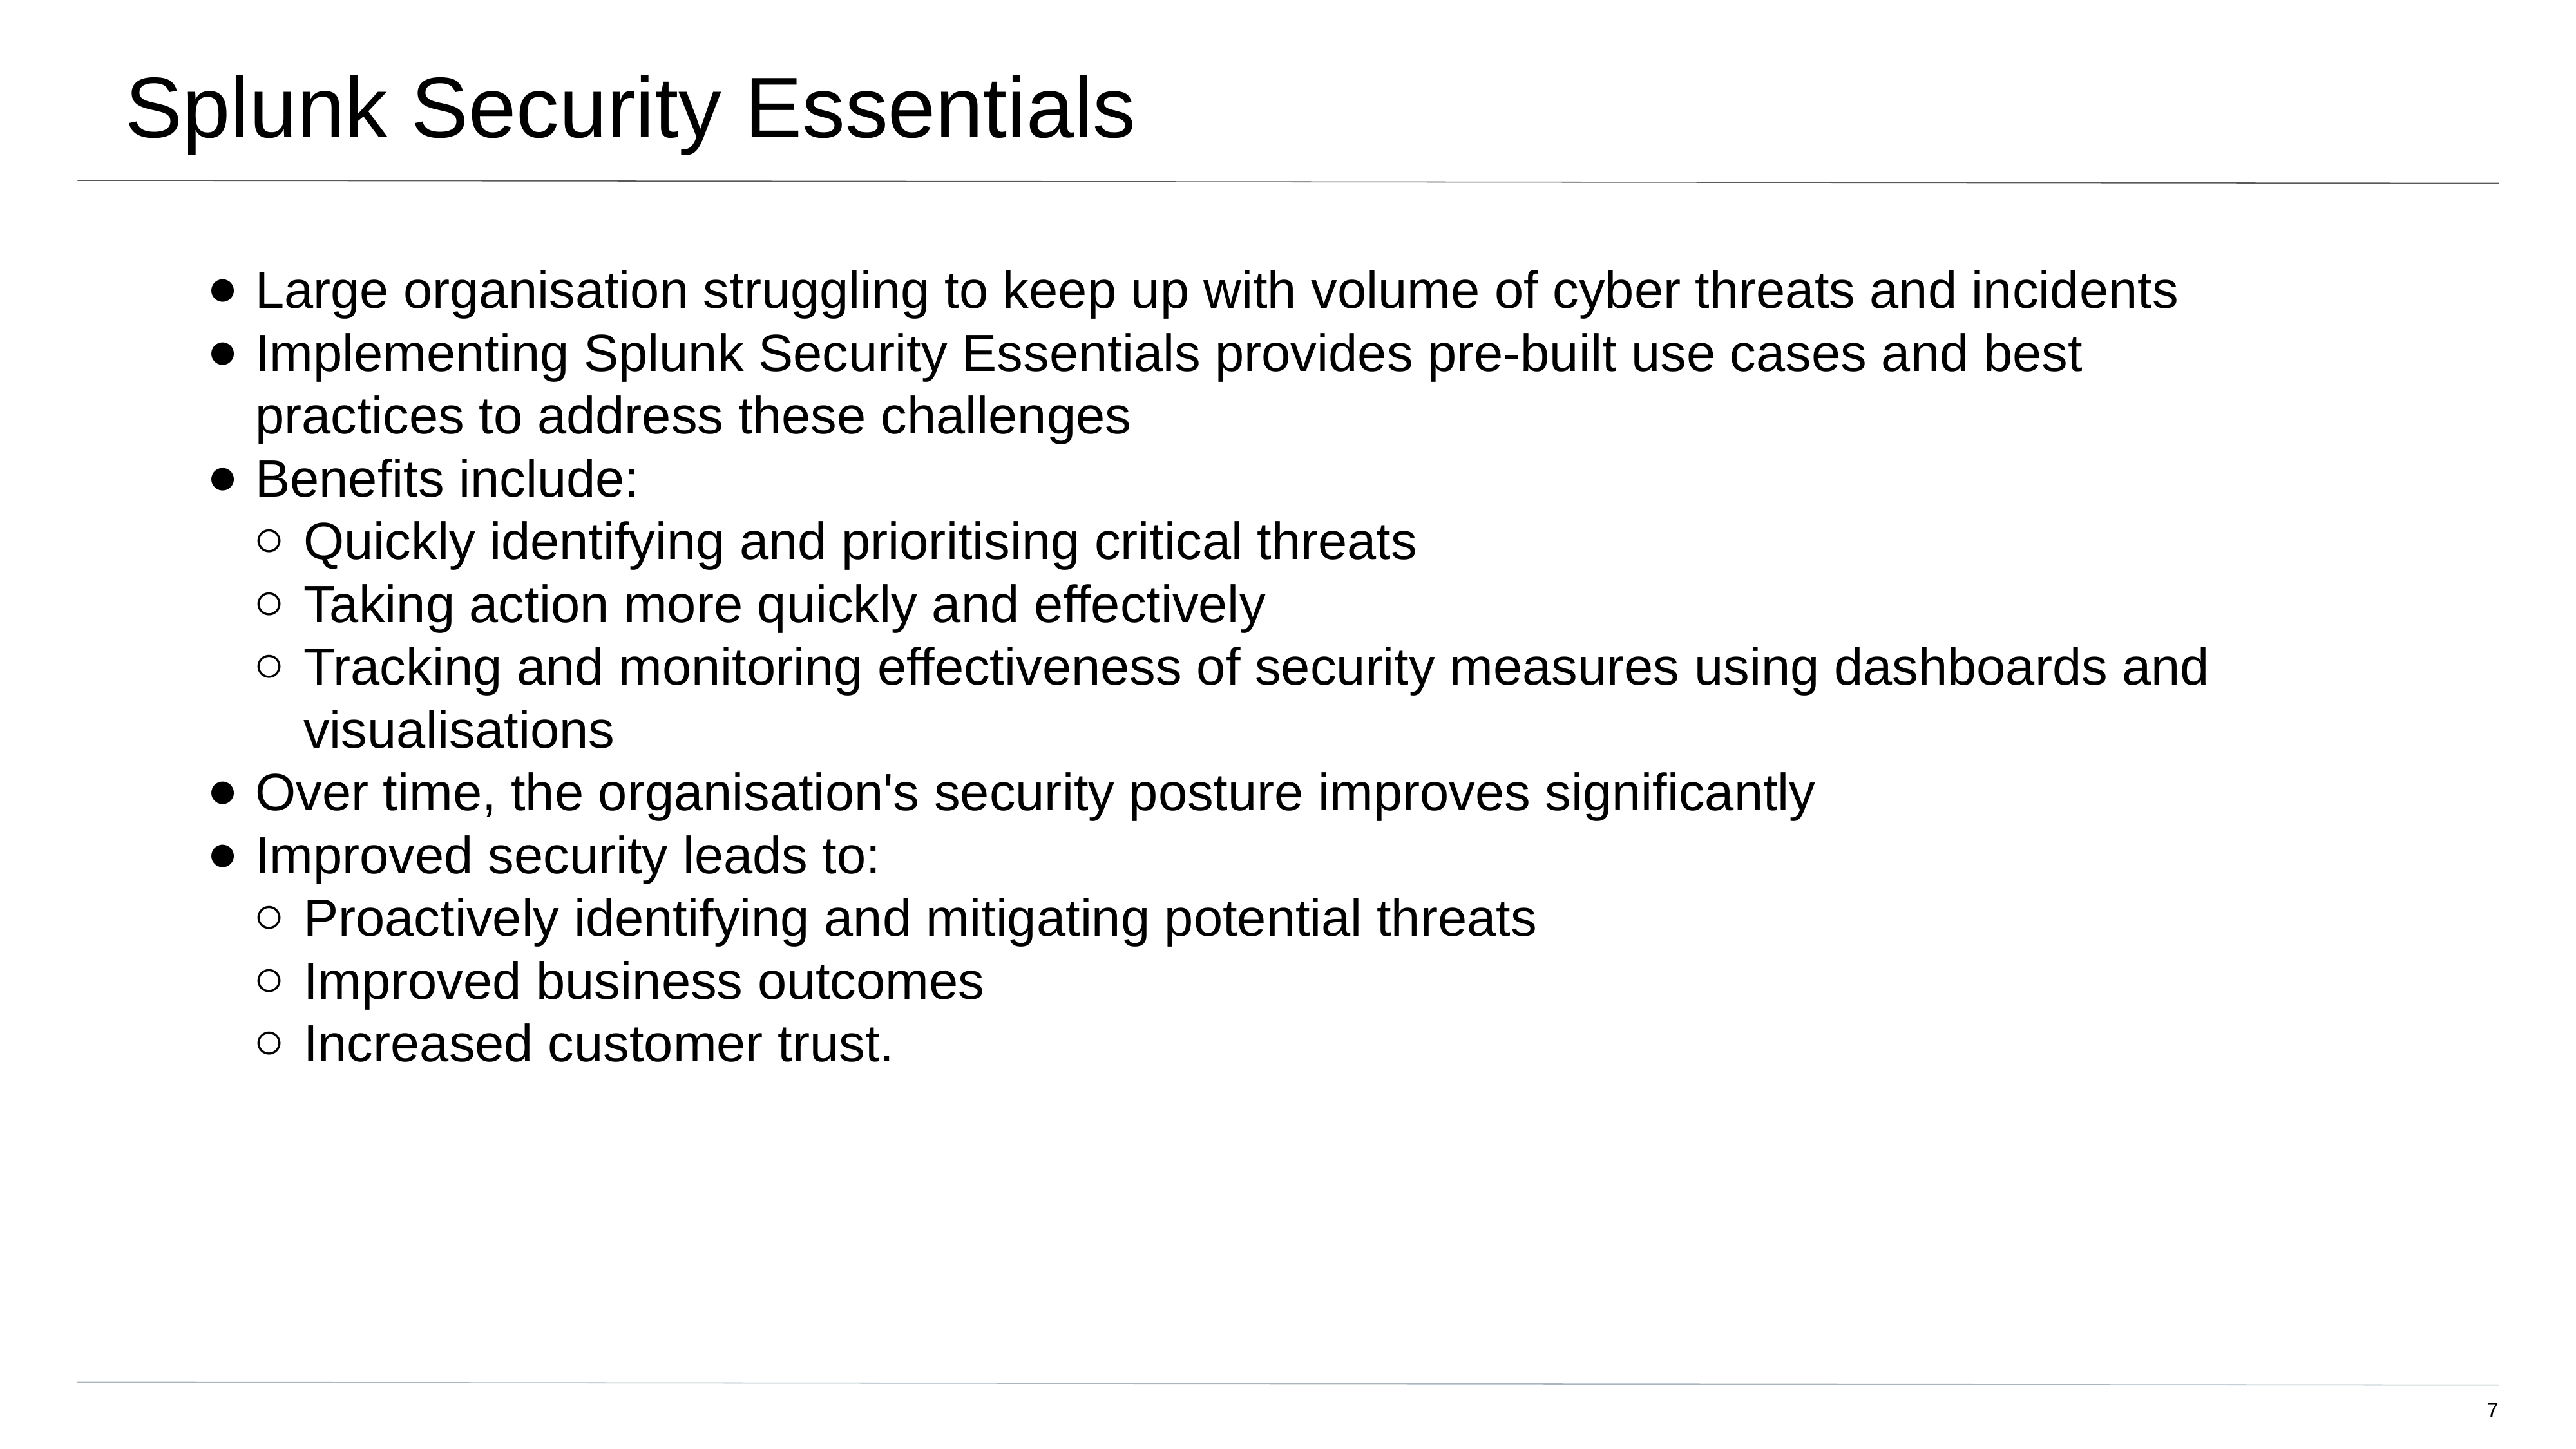

# Splunk Security Essentials
Large organisation struggling to keep up with volume of cyber threats and incidents
Implementing Splunk Security Essentials provides pre-built use cases and best practices to address these challenges
Benefits include:
Quickly identifying and prioritising critical threats
Taking action more quickly and effectively
Tracking and monitoring effectiveness of security measures using dashboards and visualisations
Over time, the organisation's security posture improves significantly
Improved security leads to:
Proactively identifying and mitigating potential threats
Improved business outcomes
Increased customer trust.
7